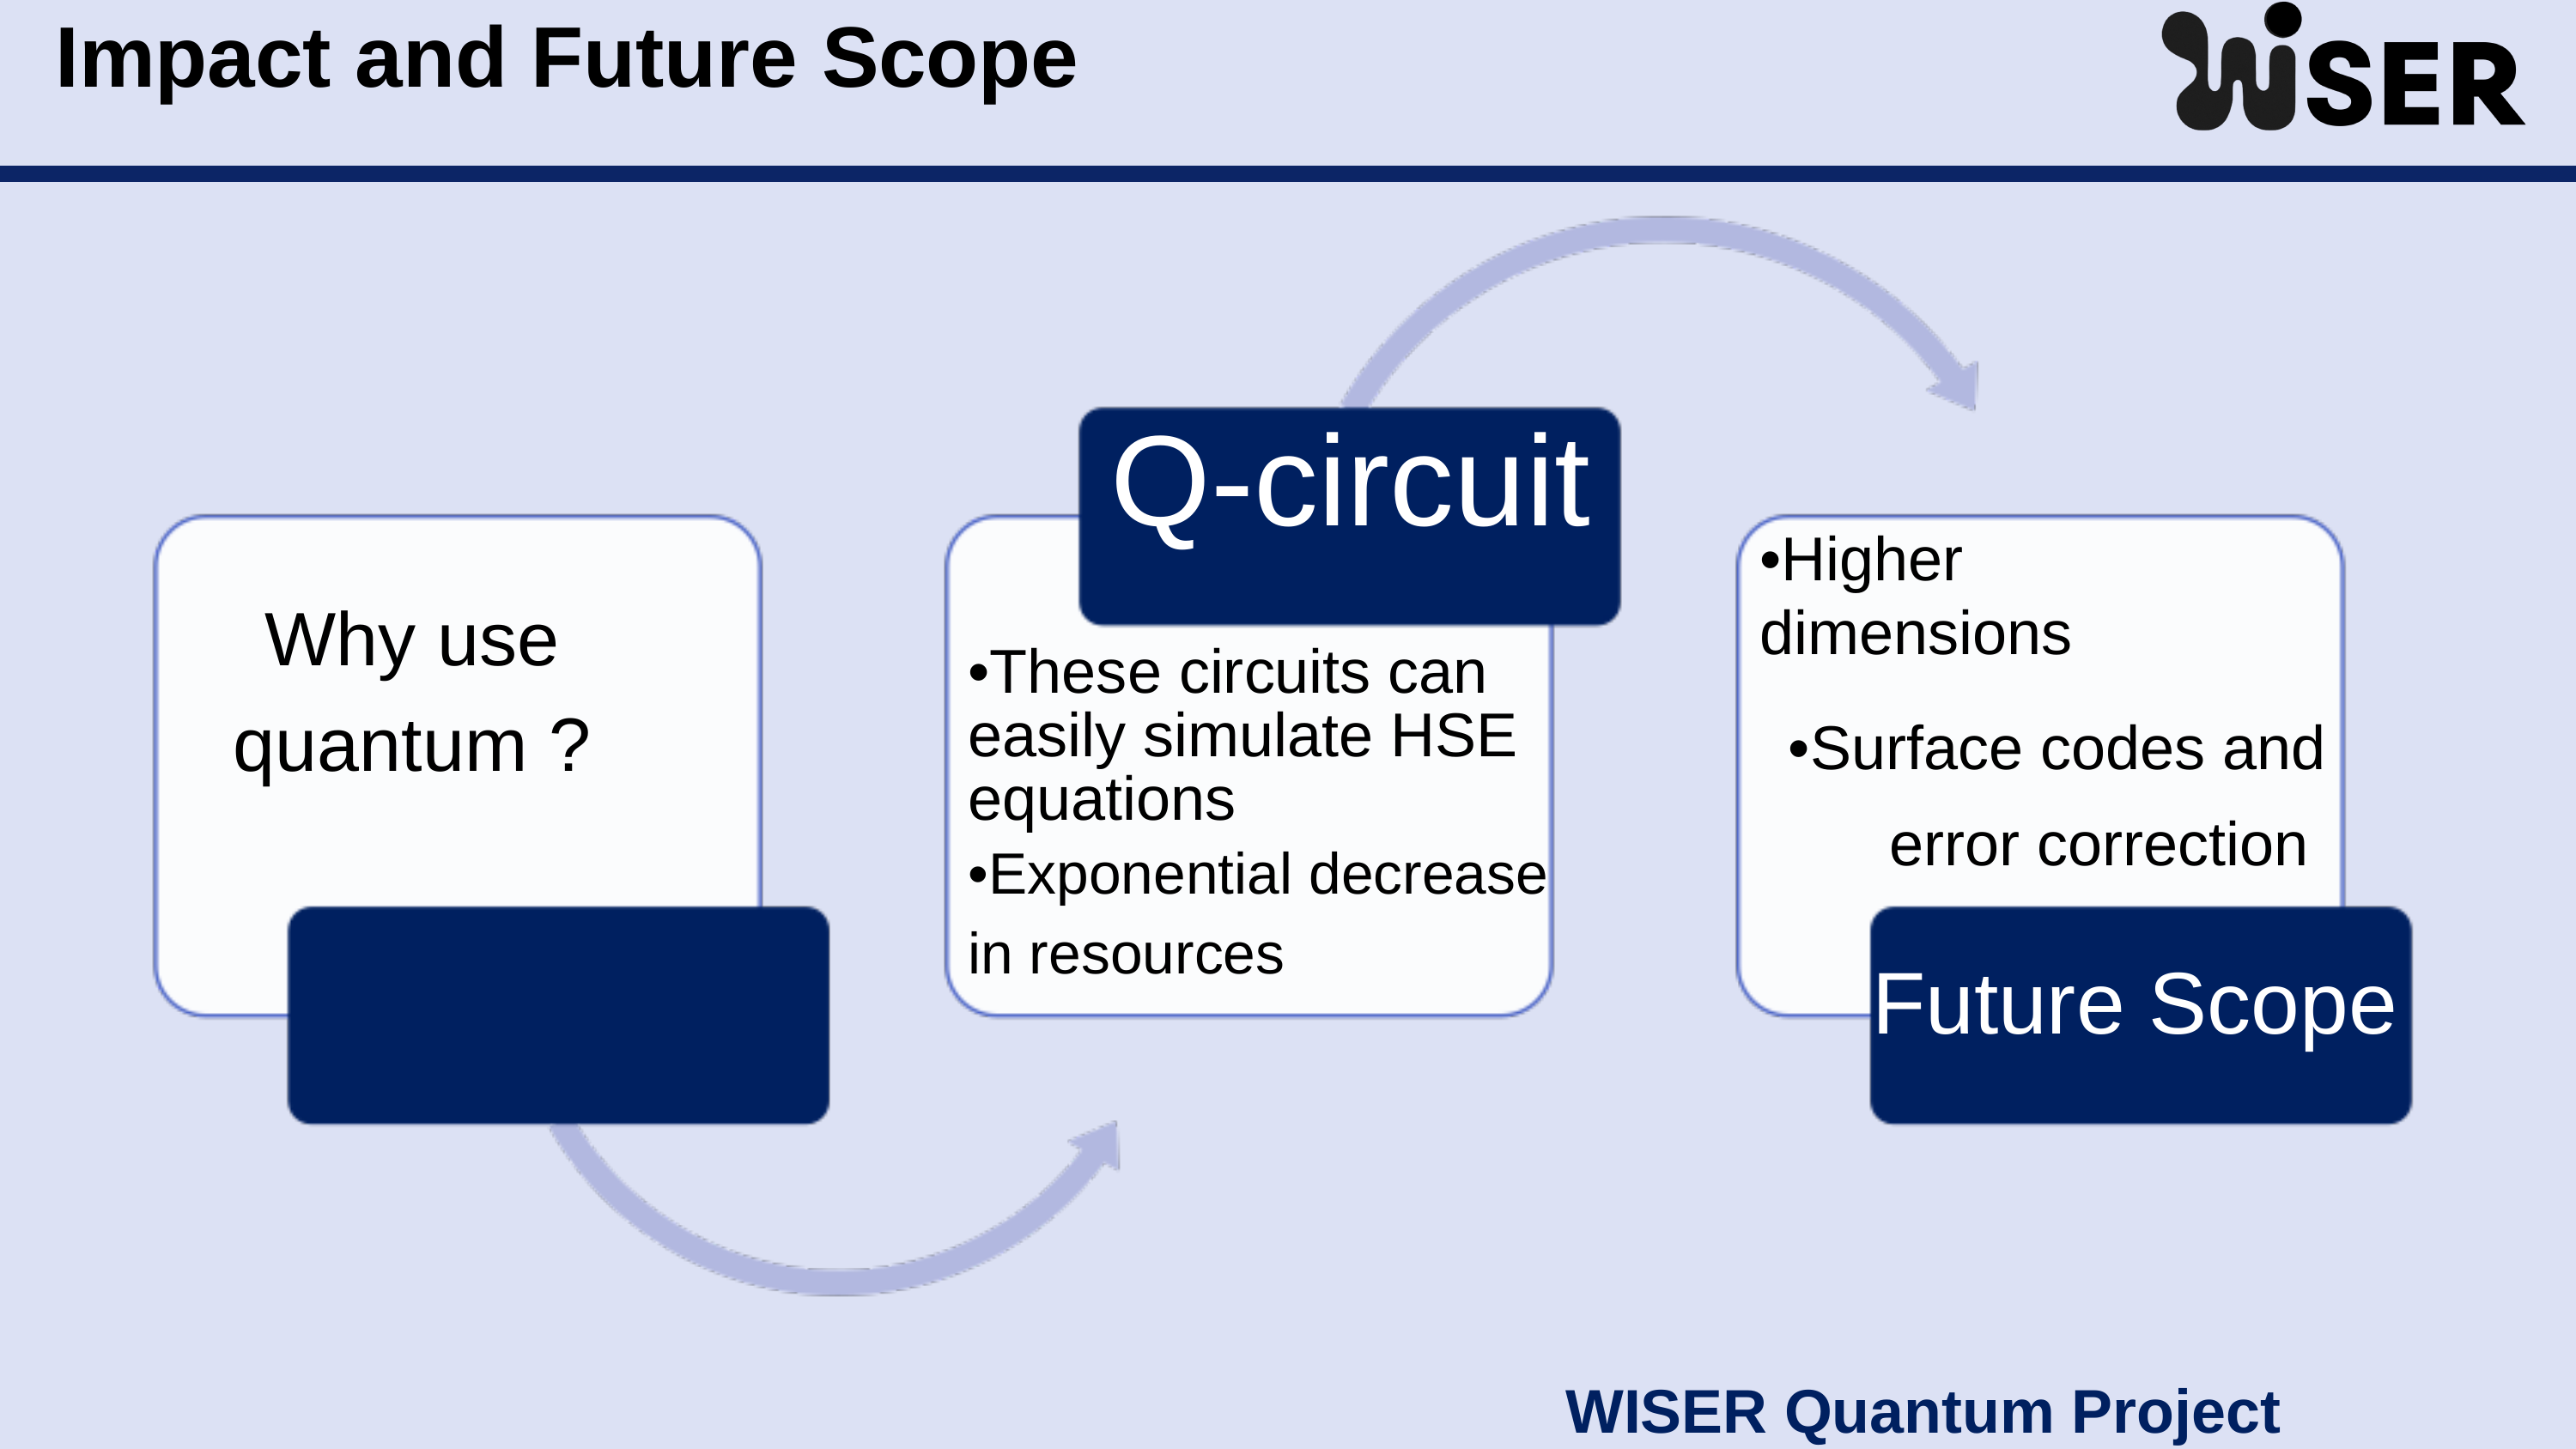

Impact and Future Scope

Q-circuit
•Higher dimensions
Why use quantum ?
•These circuits can easily simulate HSE equations
•Surface codes and error correction
•Exponential decrease in resources
Future Scope
WISER Quantum Project